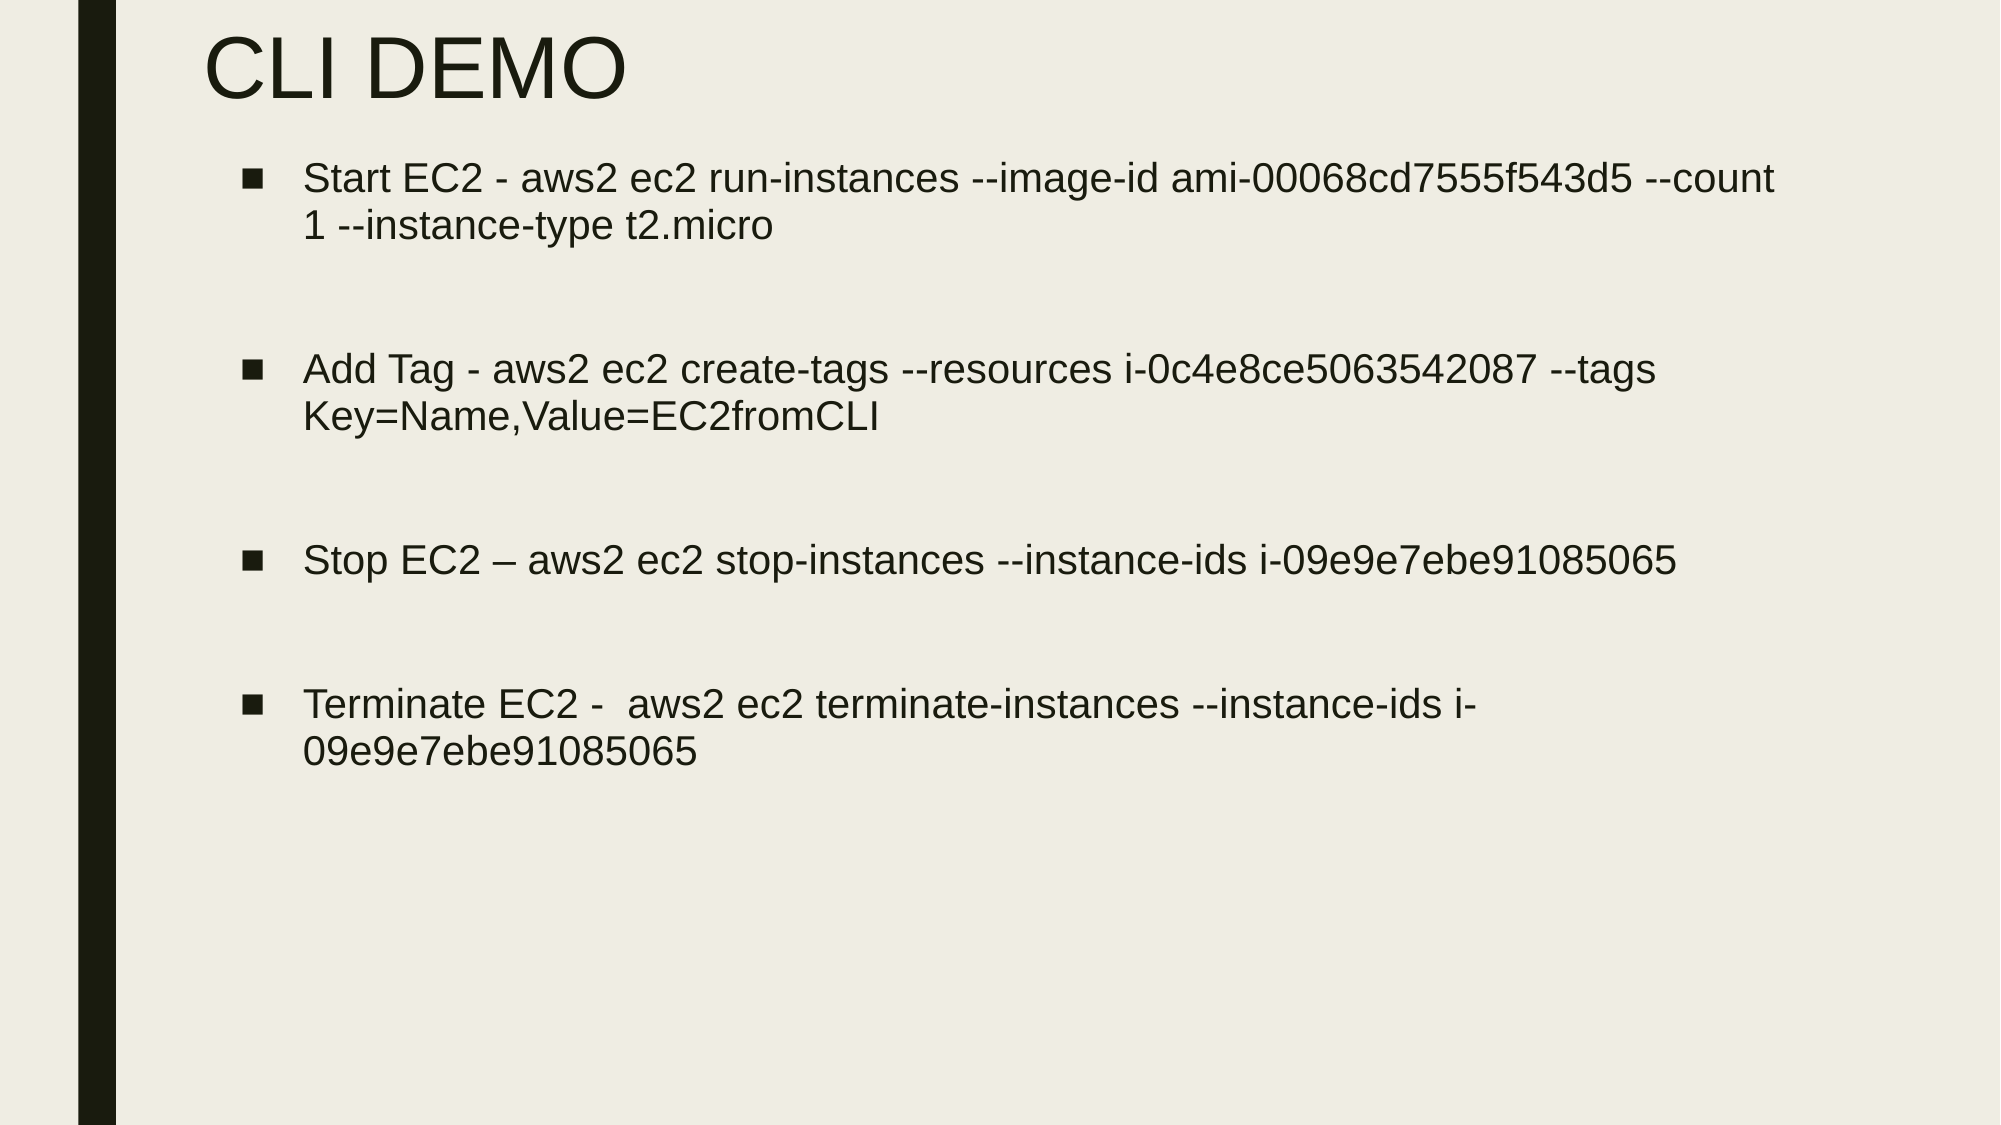

# CLI DEMO
Start EC2 - aws2 ec2 run-instances --image-id ami-00068cd7555f543d5 --count 1 --instance-type t2.micro

Add Tag - aws2 ec2 create-tags --resources i-0c4e8ce5063542087 --tags Key=Name,Value=EC2fromCLI

Stop EC2 – aws2 ec2 stop-instances --instance-ids i-09e9e7ebe91085065

Terminate EC2 -  aws2 ec2 terminate-instances --instance-ids i-09e9e7ebe91085065